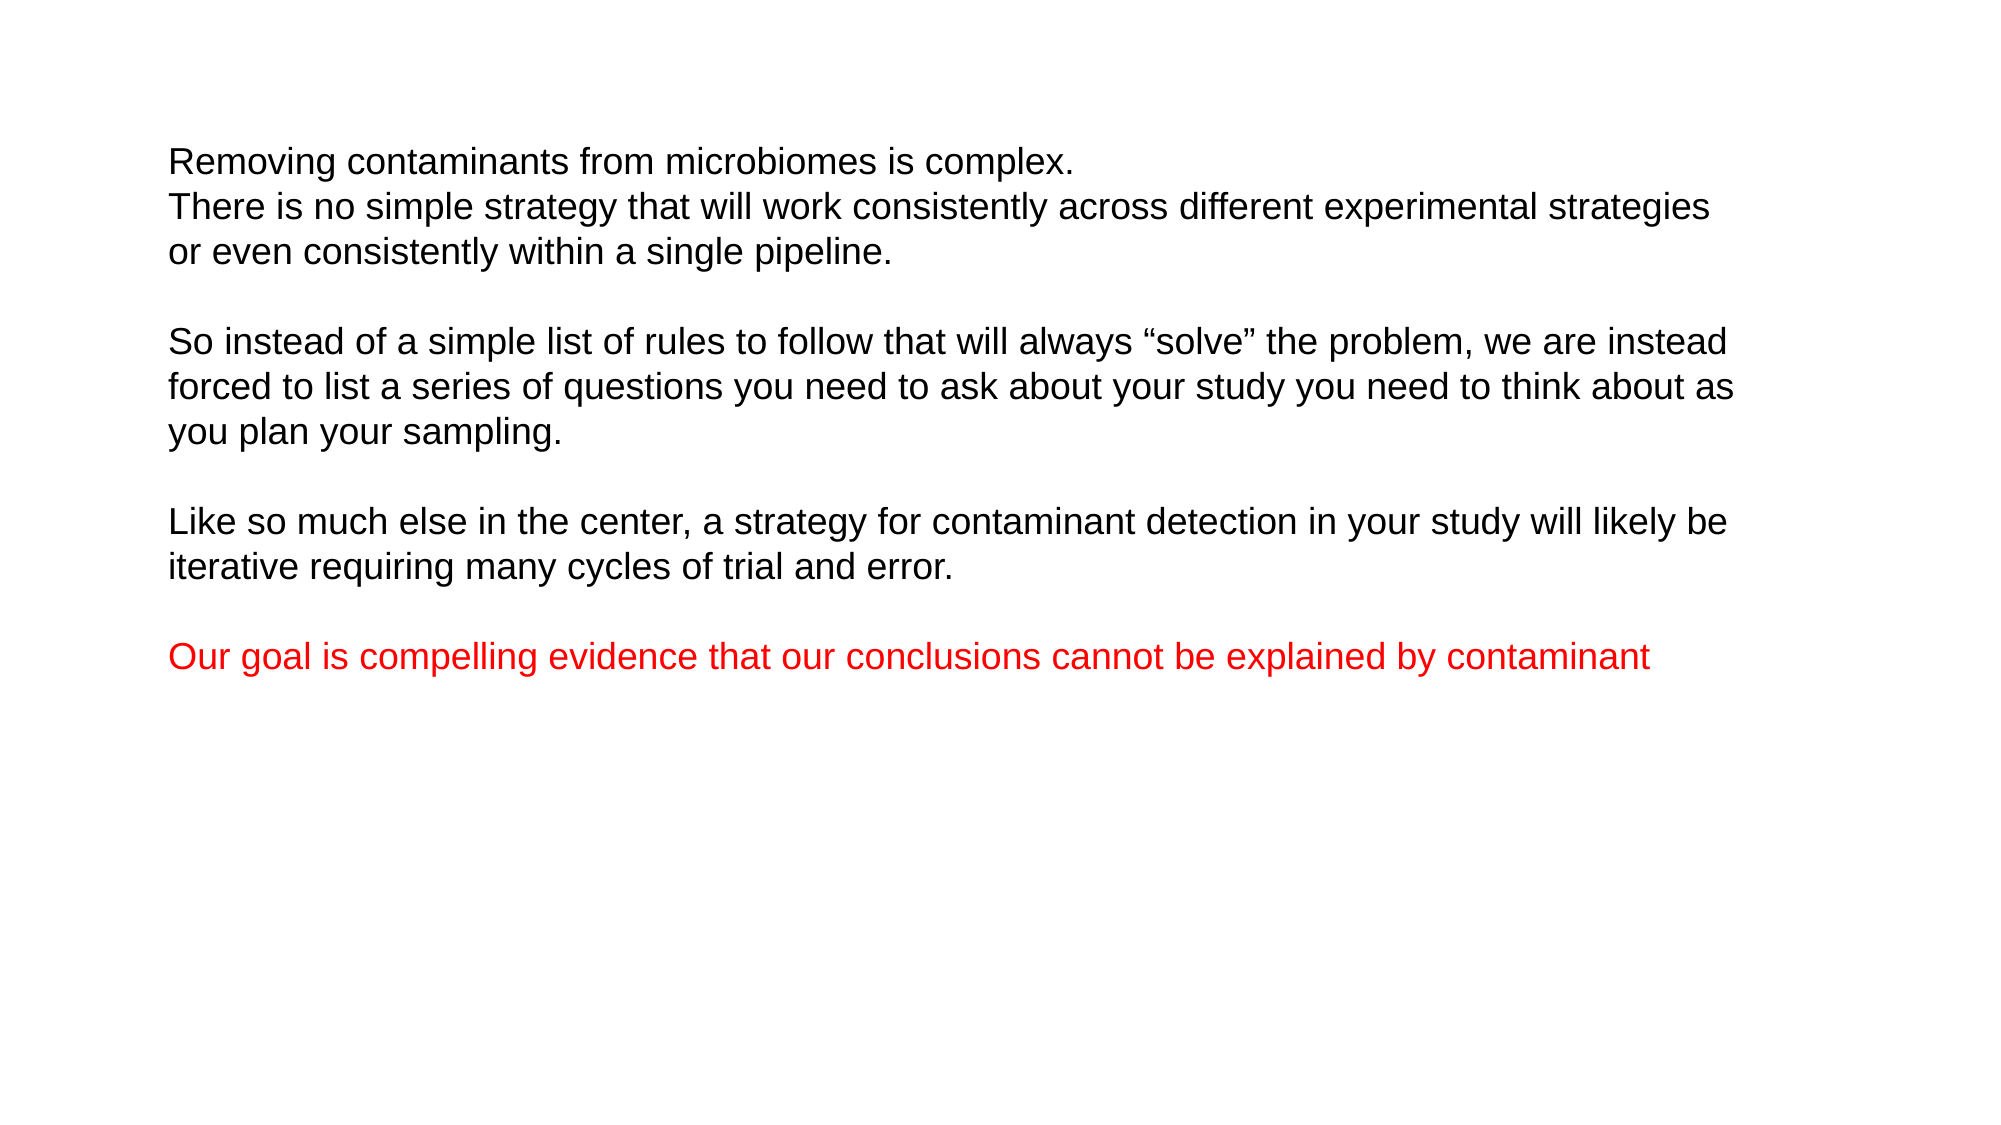

Removing contaminants from microbiomes is complex.
There is no simple strategy that will work consistently across different experimental strategies
or even consistently within a single pipeline.

So instead of a simple list of rules to follow that will always “solve” the problem, we are instead
forced to list a series of questions you need to ask about your study you need to think about as
you plan your sampling.

Like so much else in the center, a strategy for contaminant detection in your study will likely be
iterative requiring many cycles of trial and error.

Our goal is compelling evidence that our conclusions cannot be explained by contaminant